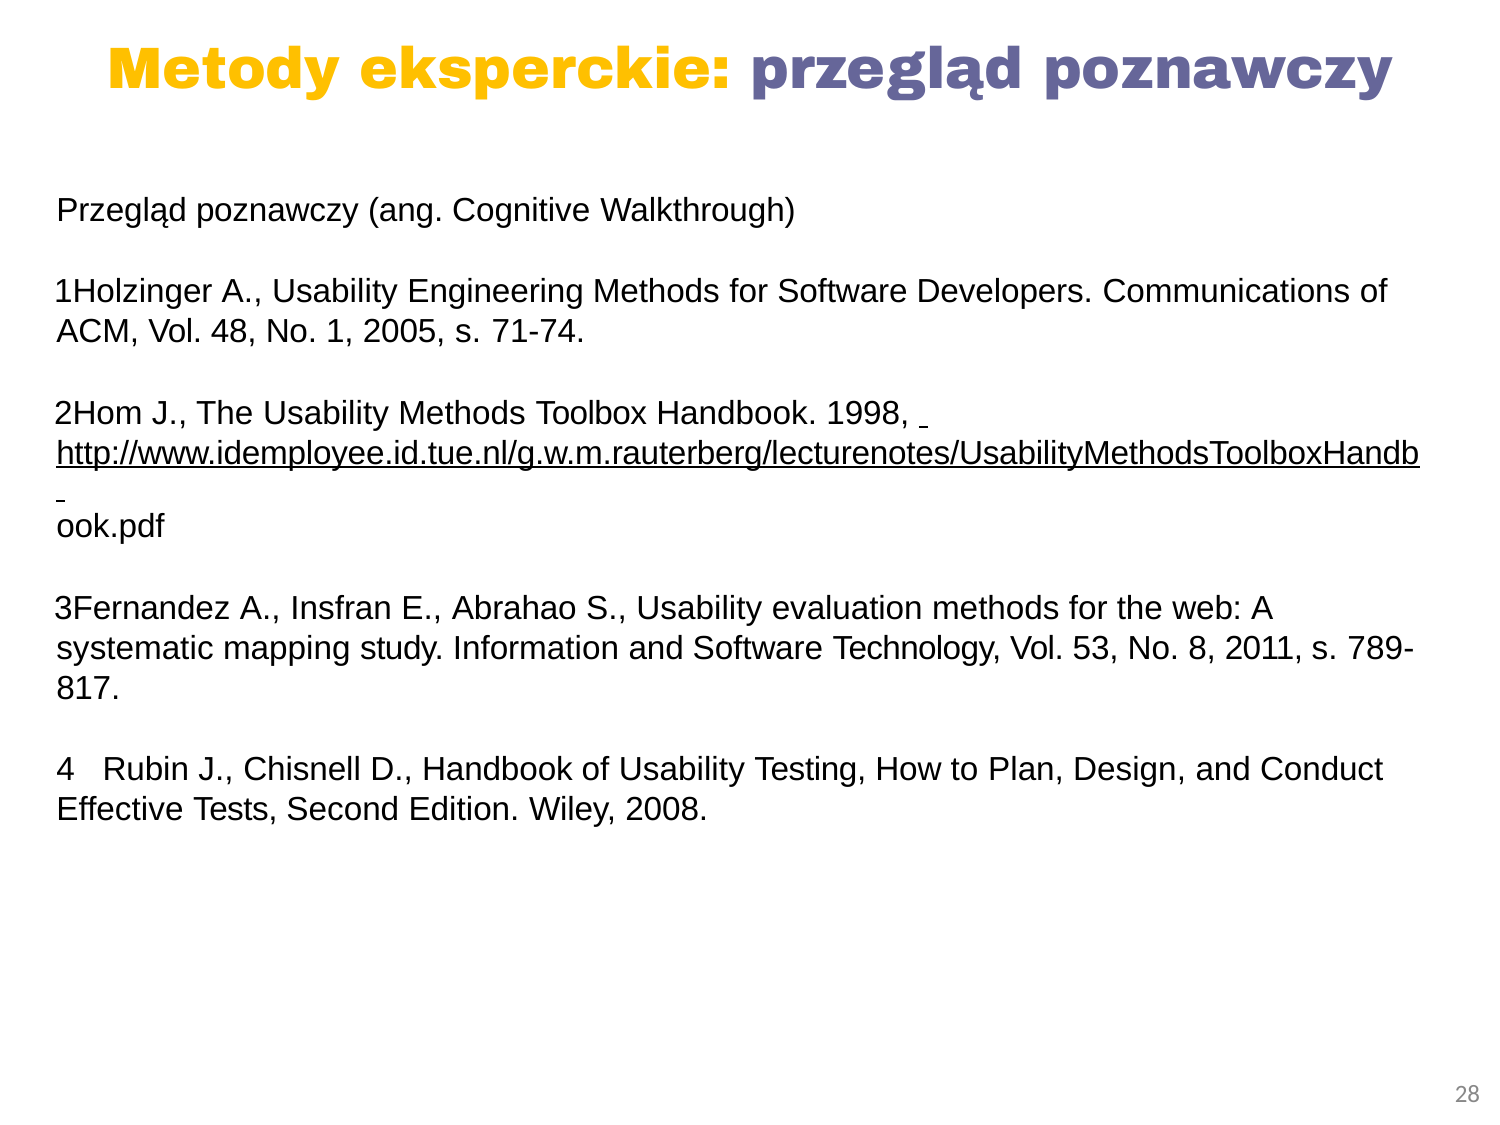

# Metody eksperckie: przegląd poznawczy
Przegląd poznawczy (ang. Cognitive Walkthrough)

Holzinger A., Usability Engineering Methods for Software Developers. Communications of  ACM, Vol. 48, No. 1, 2005, s. 71-74.

Hom J., The Usability Methods Toolbox Handbook. 1998,  http://www.idemployee.id.tue.nl/g.w.m.rauterberg/lecturenotes/UsabilityMethodsToolboxHandb  ook.pdf

Fernandez A., Insfran E., Abrahao S., Usability evaluation methods for the web: A  systematic mapping study. Information and Software Technology, Vol. 53, No. 8, 2011, s. 789-  817.

Rubin J., Chisnell D., Handbook of Usability Testing, How to Plan, Design, and Conduct
Effective Tests, Second Edition. Wiley, 2008.
28